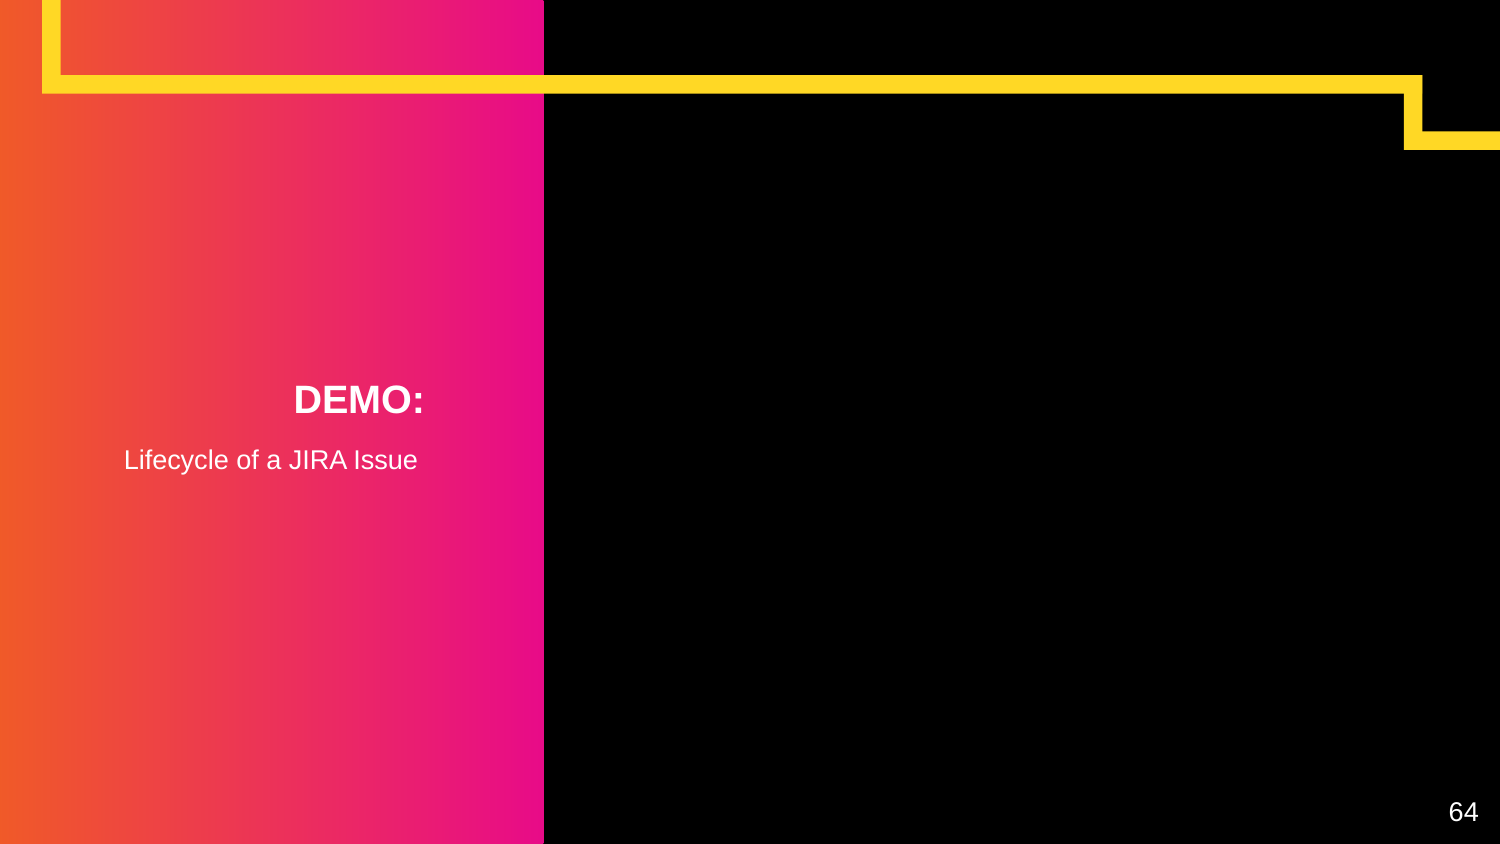

# DEMO:
Lifecycle of a JIRA Issue
64